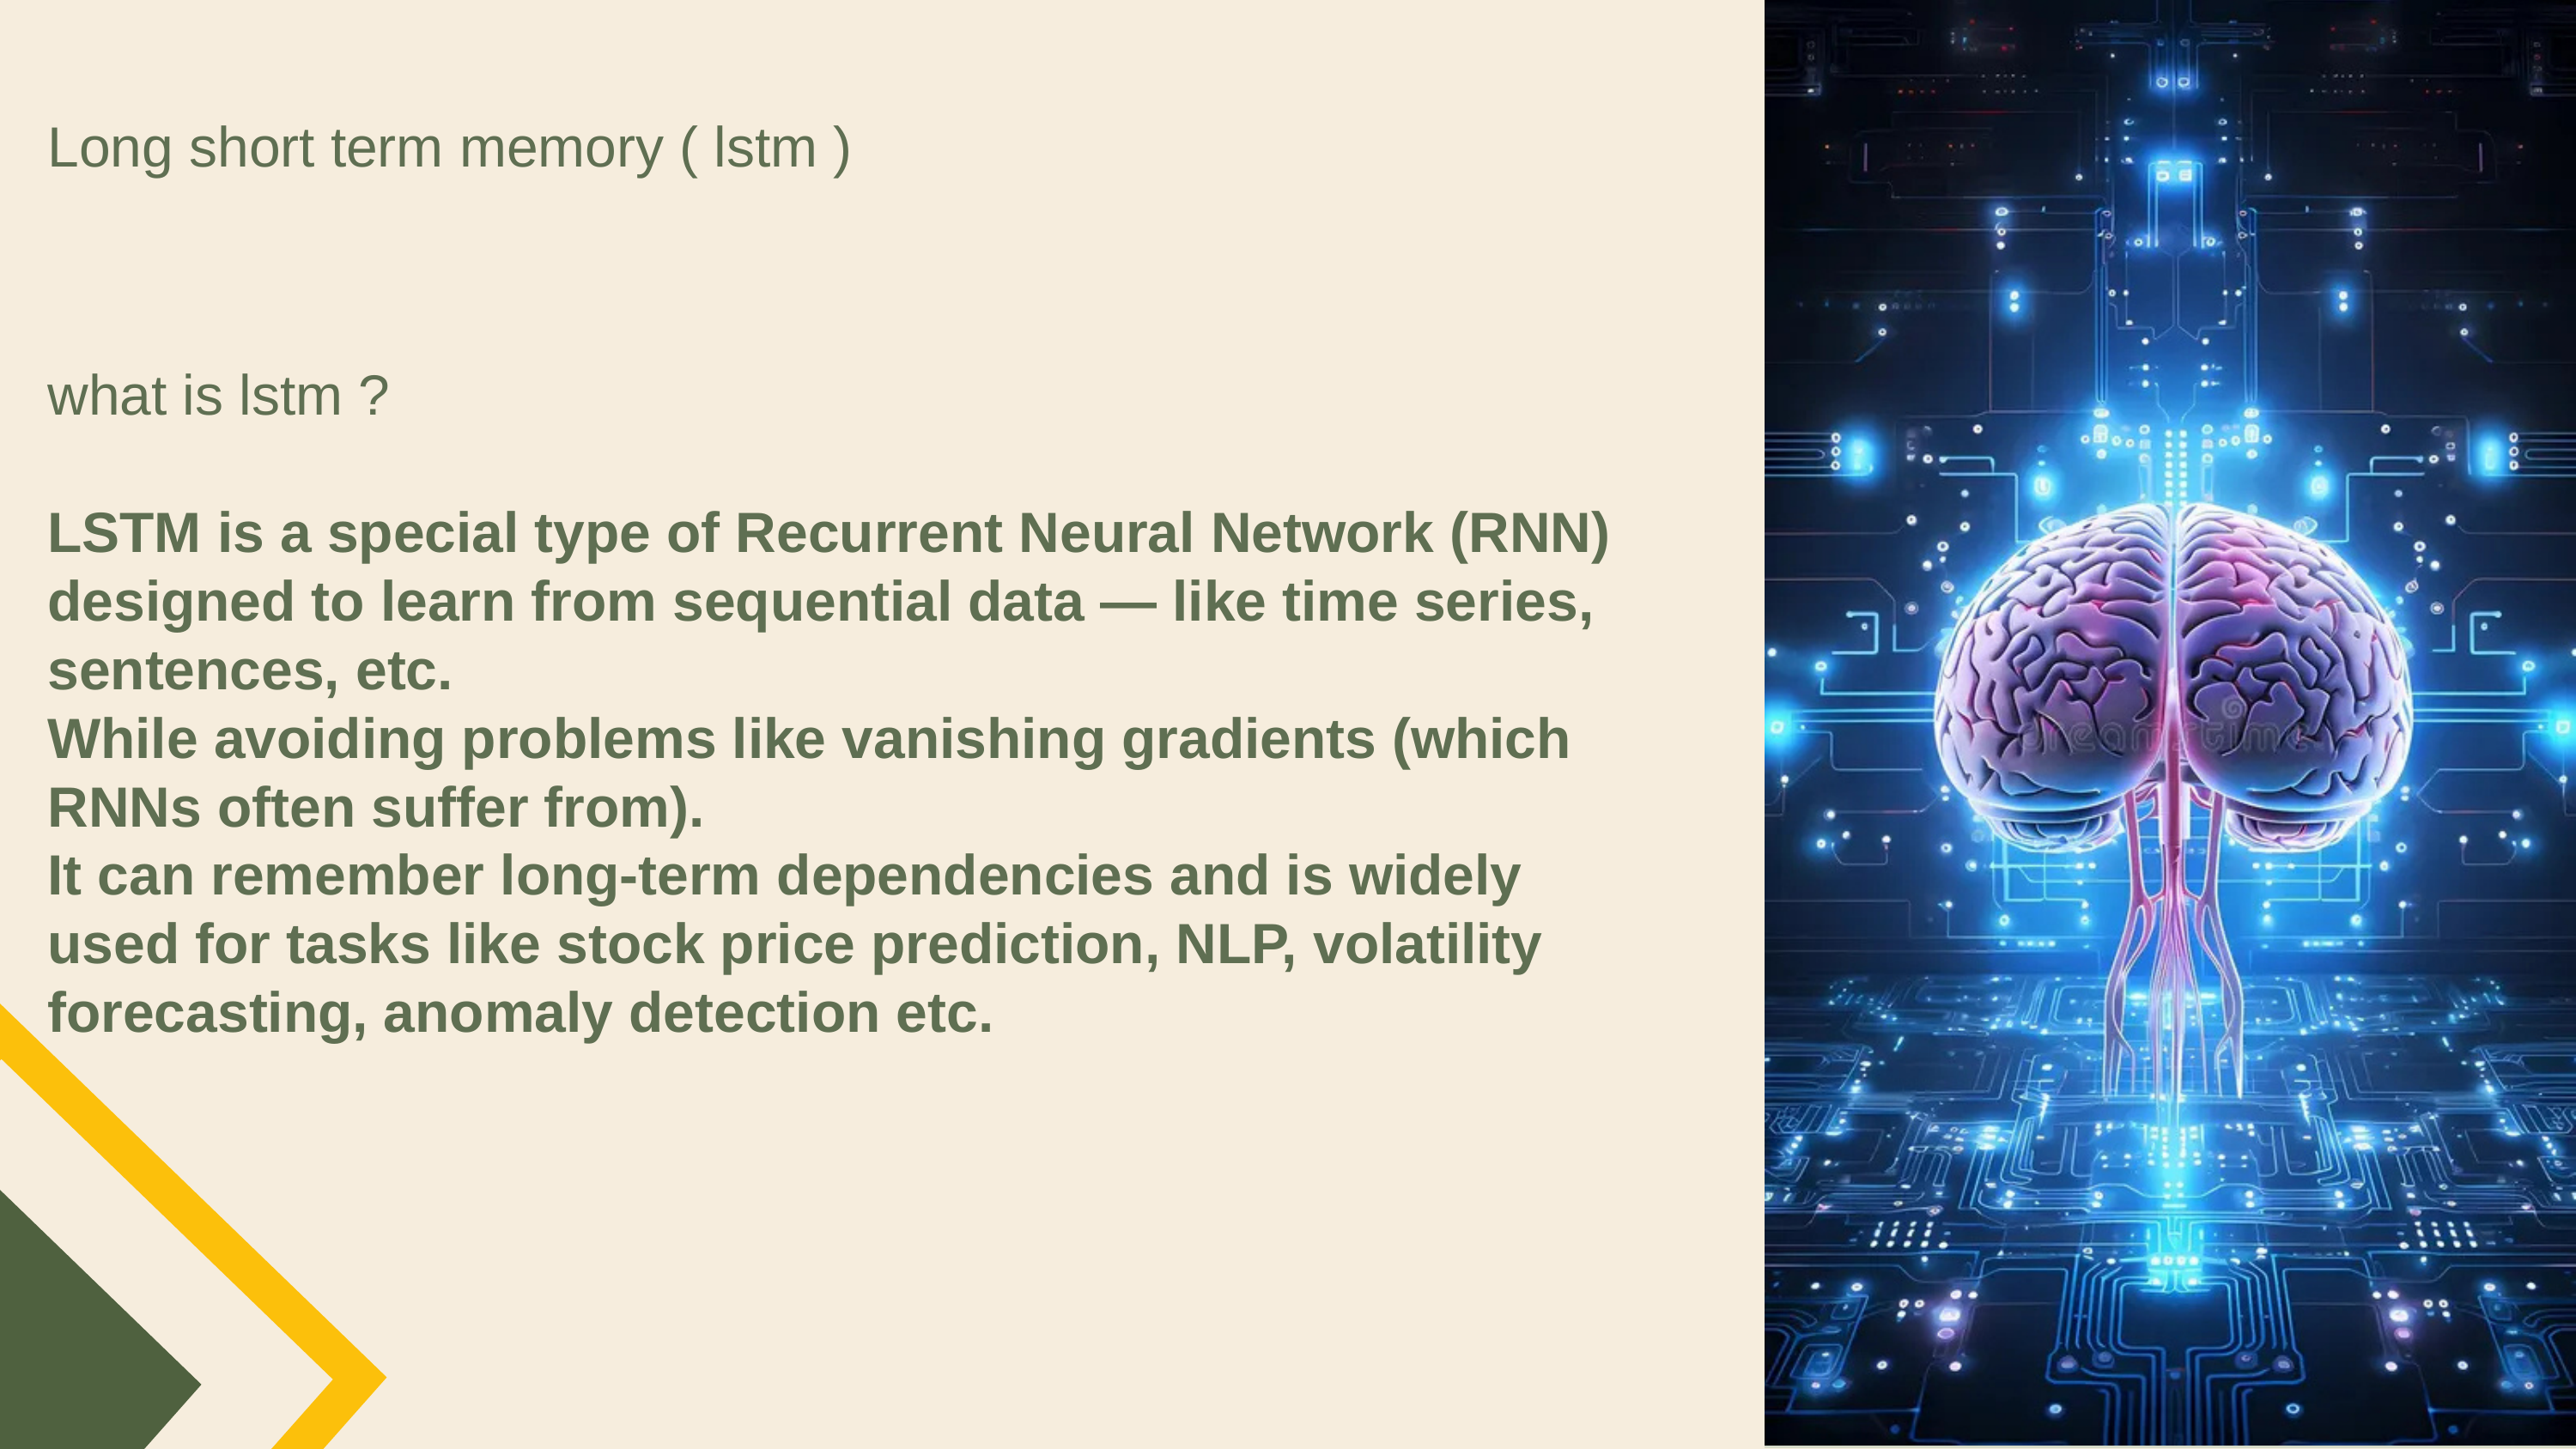

Long short term memory ( lstm )
what is lstm ?

LSTM is a special type of Recurrent Neural Network (RNN) designed to learn from sequential data — like time series, sentences, etc.
While avoiding problems like vanishing gradients (which RNNs often suffer from).
It can remember long-term dependencies and is widely used for tasks like stock price prediction, NLP, volatility forecasting, anomaly detection etc.